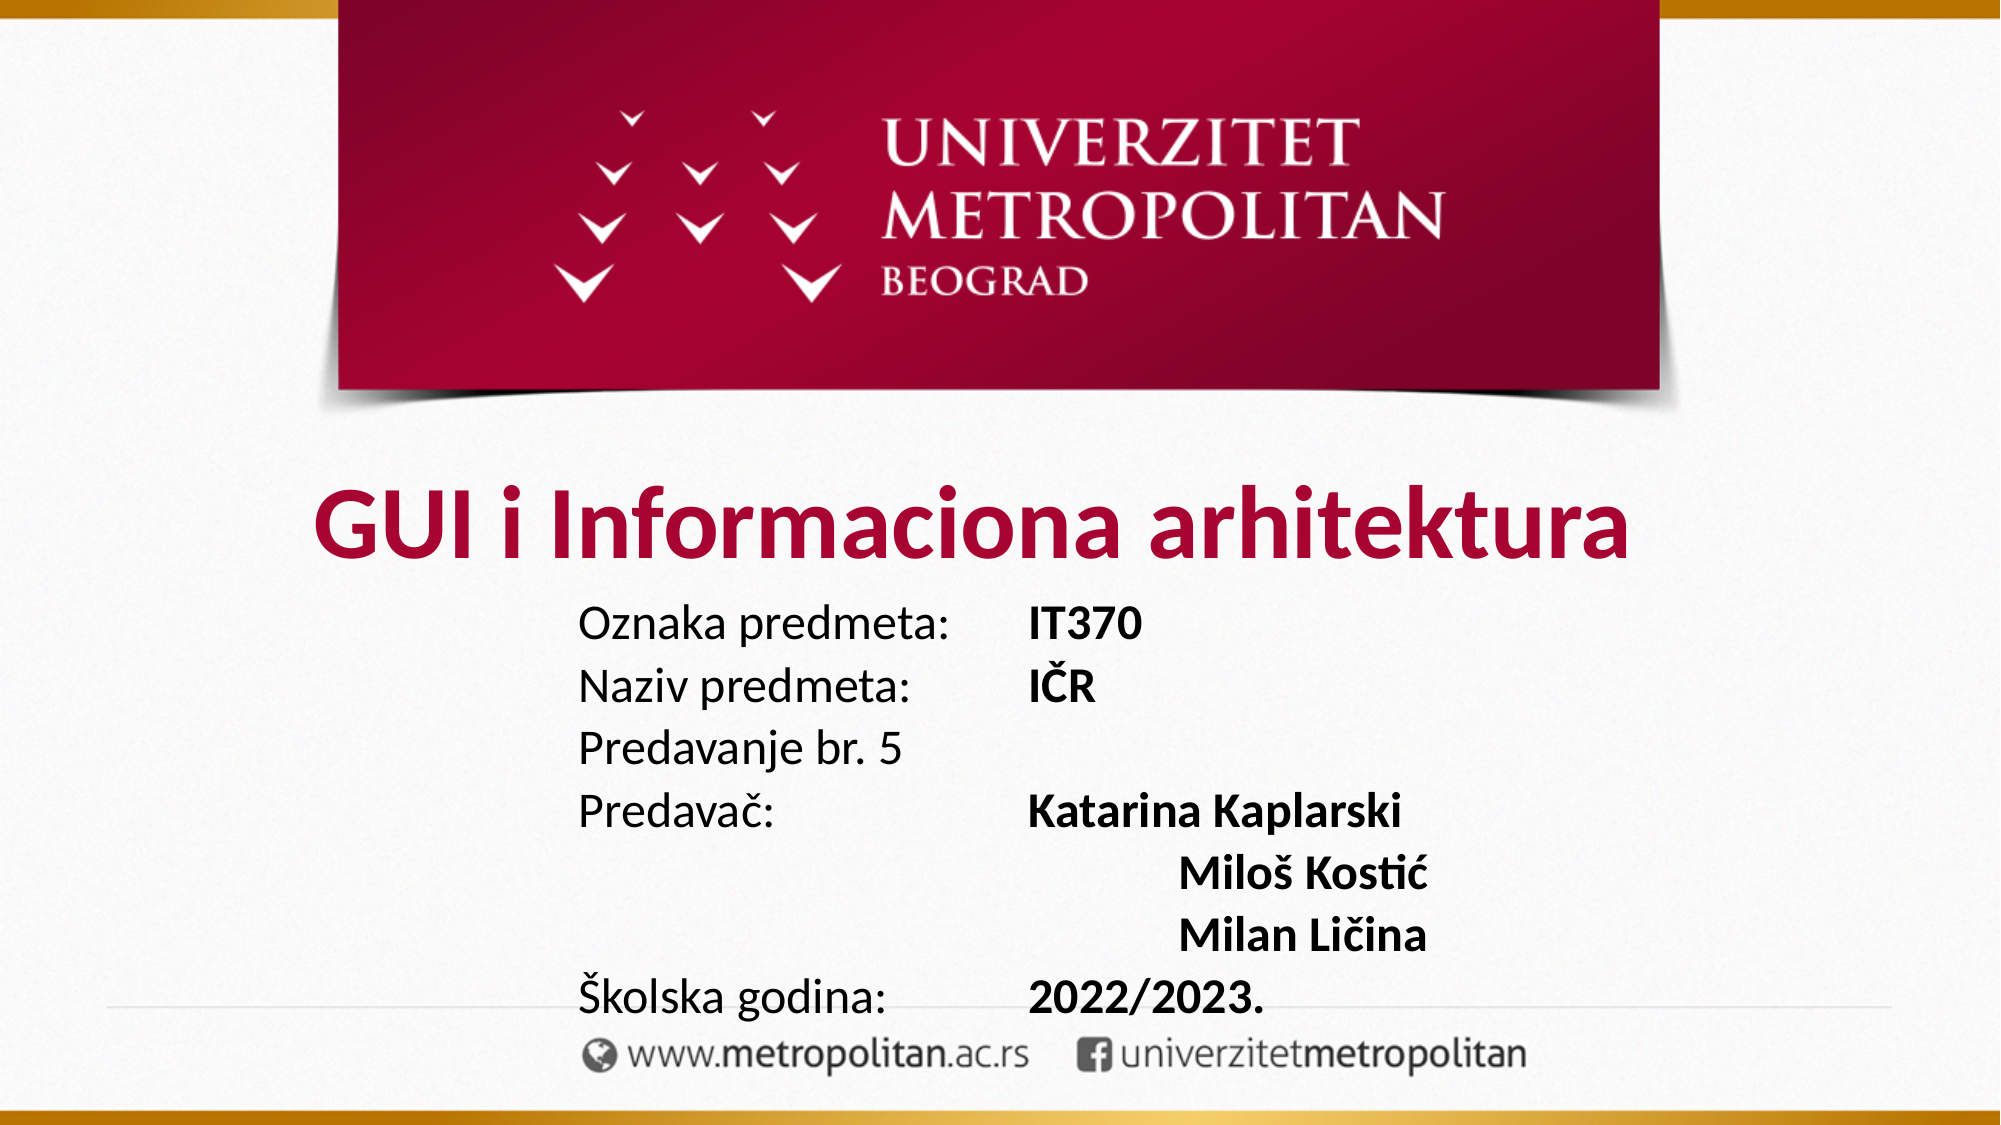

GUI i Informaciona arhitektura
Oznaka predmeta: 	IT370
Naziv predmeta:  	IČR
Predavanje br. 5
Predavač:		Katarina Kaplarski
				Miloš Kostić
				Milan Ličina
Školska godina:	2022/2023.